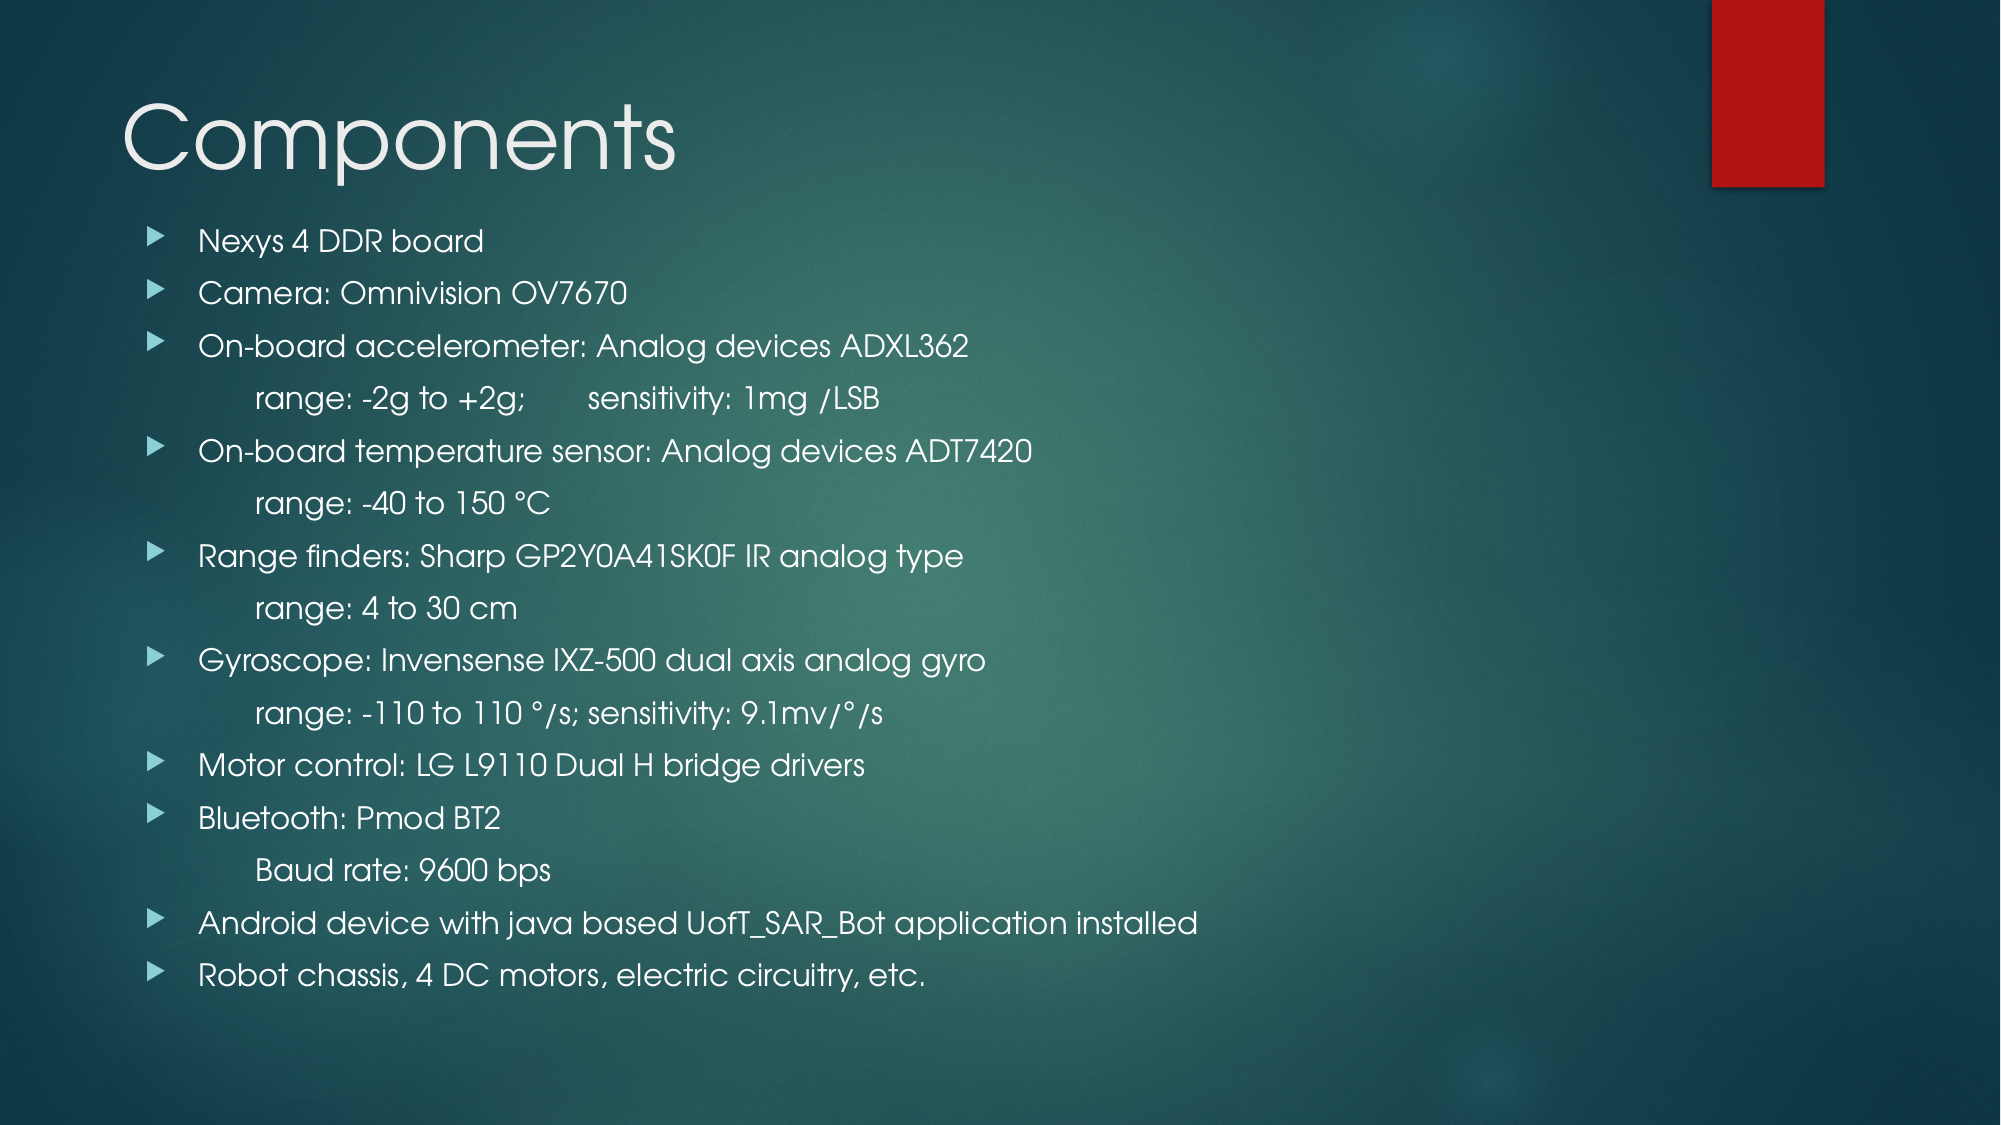

# Components
Nexys 4 DDR board
Camera: Omnivision OV7670
On-board accelerometer: Analog devices ADXL362
     		range: -2g to +2g;	sensitivity: 1mg /LSB
On-board temperature sensor: Analog devices ADT7420
		range: -40 to 150 °C
Range finders: Sharp GP2Y0A41SK0F IR analog type
		range: 4 to 30 cm
Gyroscope: Invensense IXZ-500 dual axis analog gyro
		range: -110 to 110 °/s; sensitivity: 9.1mv/°/s
Motor control: LG L9110 Dual H bridge drivers
Bluetooth: Pmod BT2
		Baud rate: 9600 bps
Android device with java based UofT_SAR_Bot application installed
Robot chassis, 4 DC motors, electric circuitry, etc.